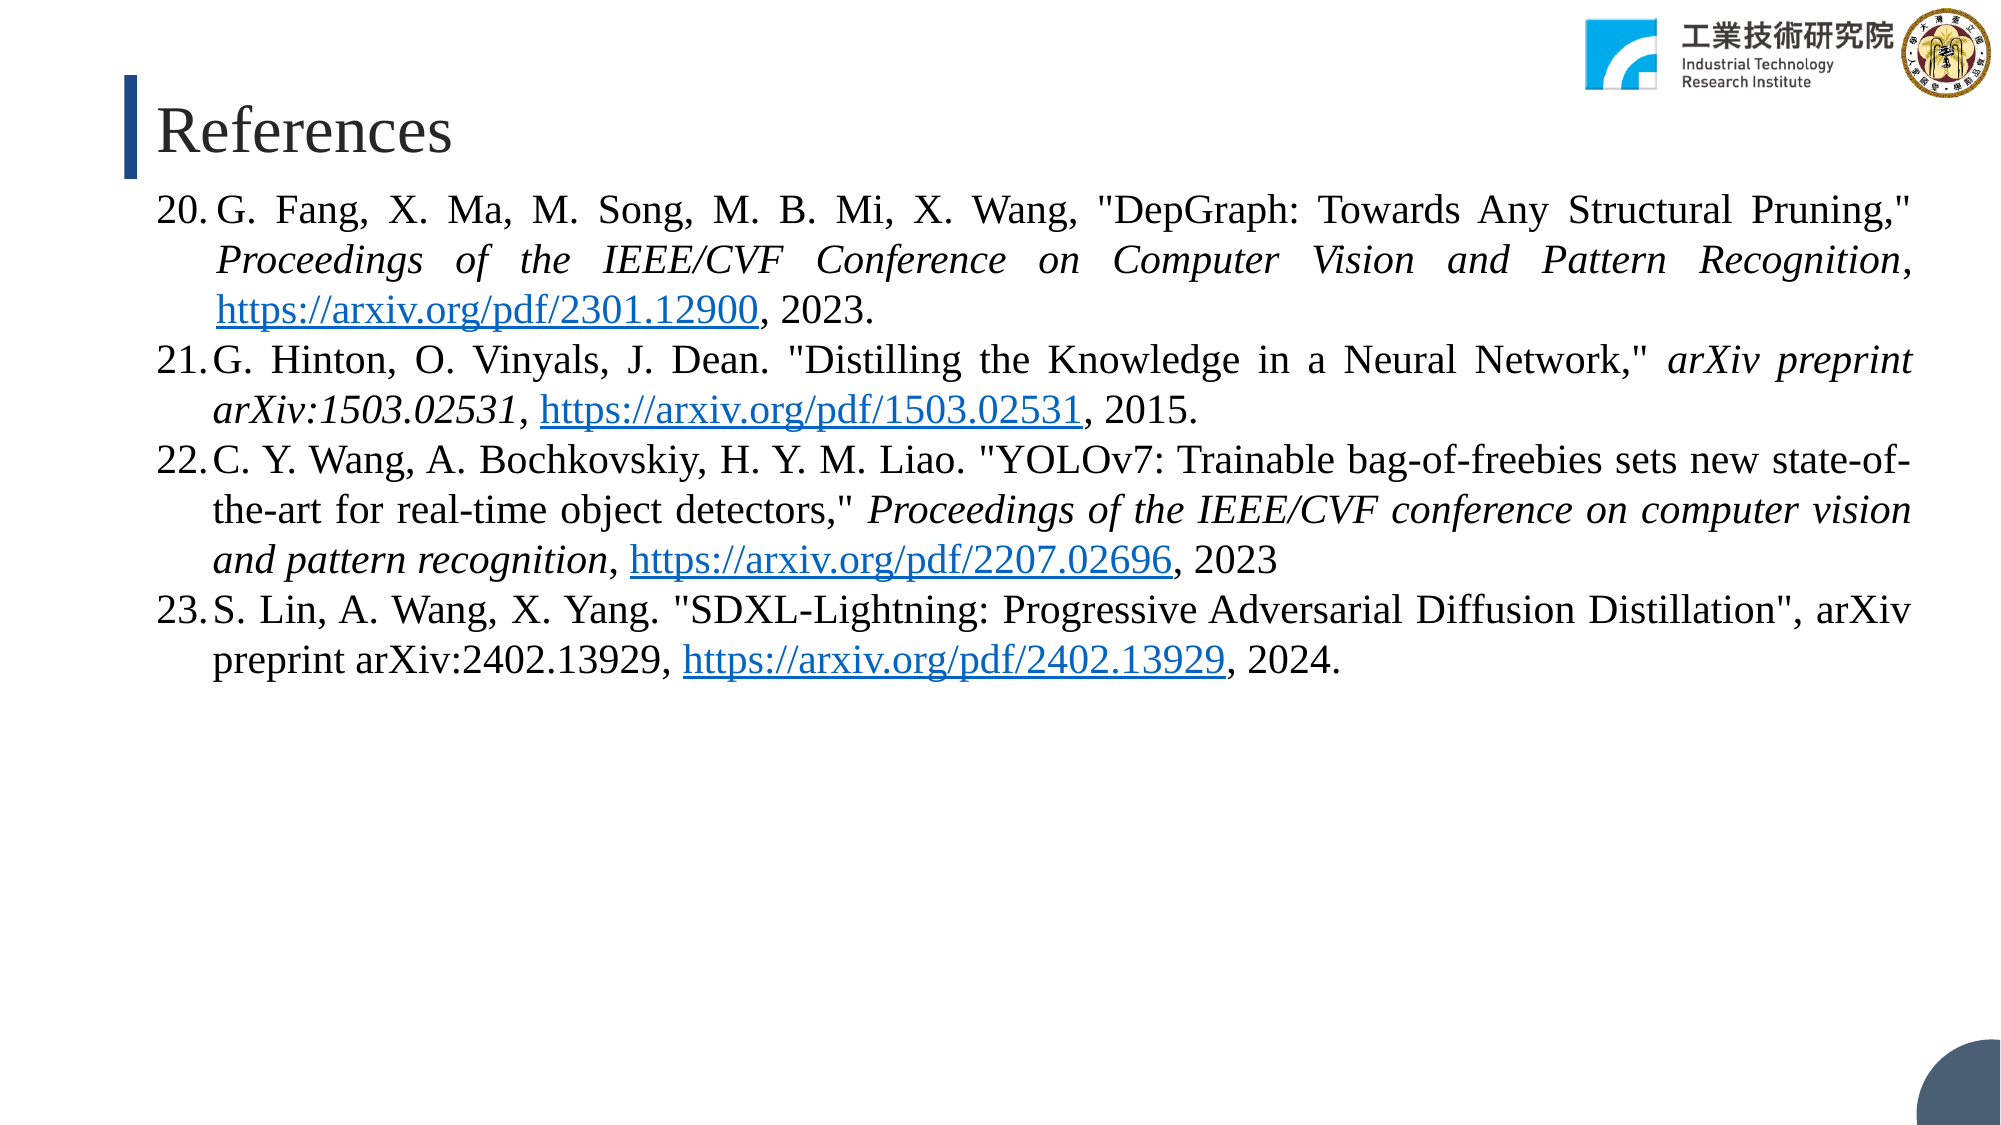

References
G. Fang, X. Ma, M. Song, M. B. Mi, X. Wang, "DepGraph: Towards Any Structural Pruning," Proceedings of the IEEE/CVF Conference on Computer Vision and Pattern Recognition, https://arxiv.org/pdf/2301.12900, 2023.
G. Hinton, O. Vinyals, J. Dean. "Distilling the Knowledge in a Neural Network," arXiv preprint arXiv:1503.02531, https://arxiv.org/pdf/1503.02531, 2015.
C. Y. Wang, A. Bochkovskiy, H. Y. M. Liao. "YOLOv7: Trainable bag-of-freebies sets new state-of-the-art for real-time object detectors," Proceedings of the IEEE/CVF conference on computer vision and pattern recognition, https://arxiv.org/pdf/2207.02696, 2023
S. Lin, A. Wang, X. Yang. "SDXL-Lightning: Progressive Adversarial Diffusion Distillation", arXiv preprint arXiv:2402.13929, https://arxiv.org/pdf/2402.13929, 2024.
44